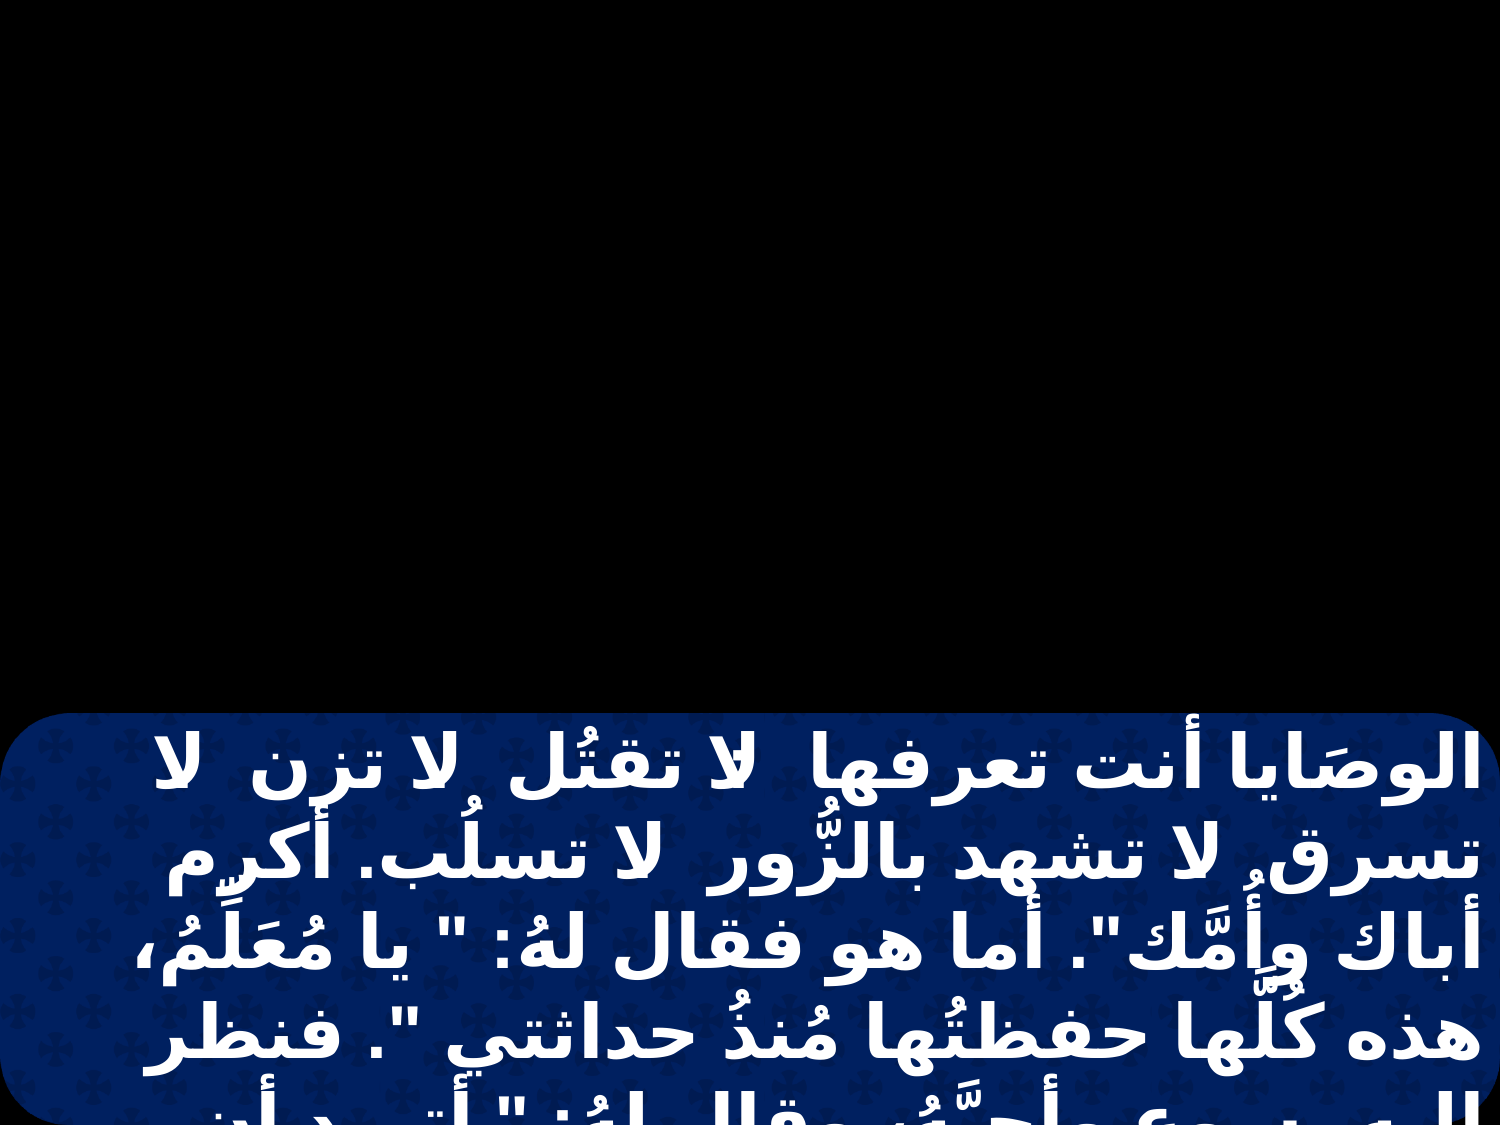

الوصَايا أنت تعرفها: لا تقتُل. لا تزن. لا تسرق. لا تشهد بالزُّور. لا تسلُب. أكرم أباك وأُمَّك". أما هو فقال لهُ: " يا مُعَلِّمُ، هذه كُلَّها حفظتُها مُنذُ حداثتي ". فنظر إليه يسوع وأحبَّهُ، وقال لهُ: " أتريد أن تكون كاملاً يُعوزُك شيءٌ واحدٌ: